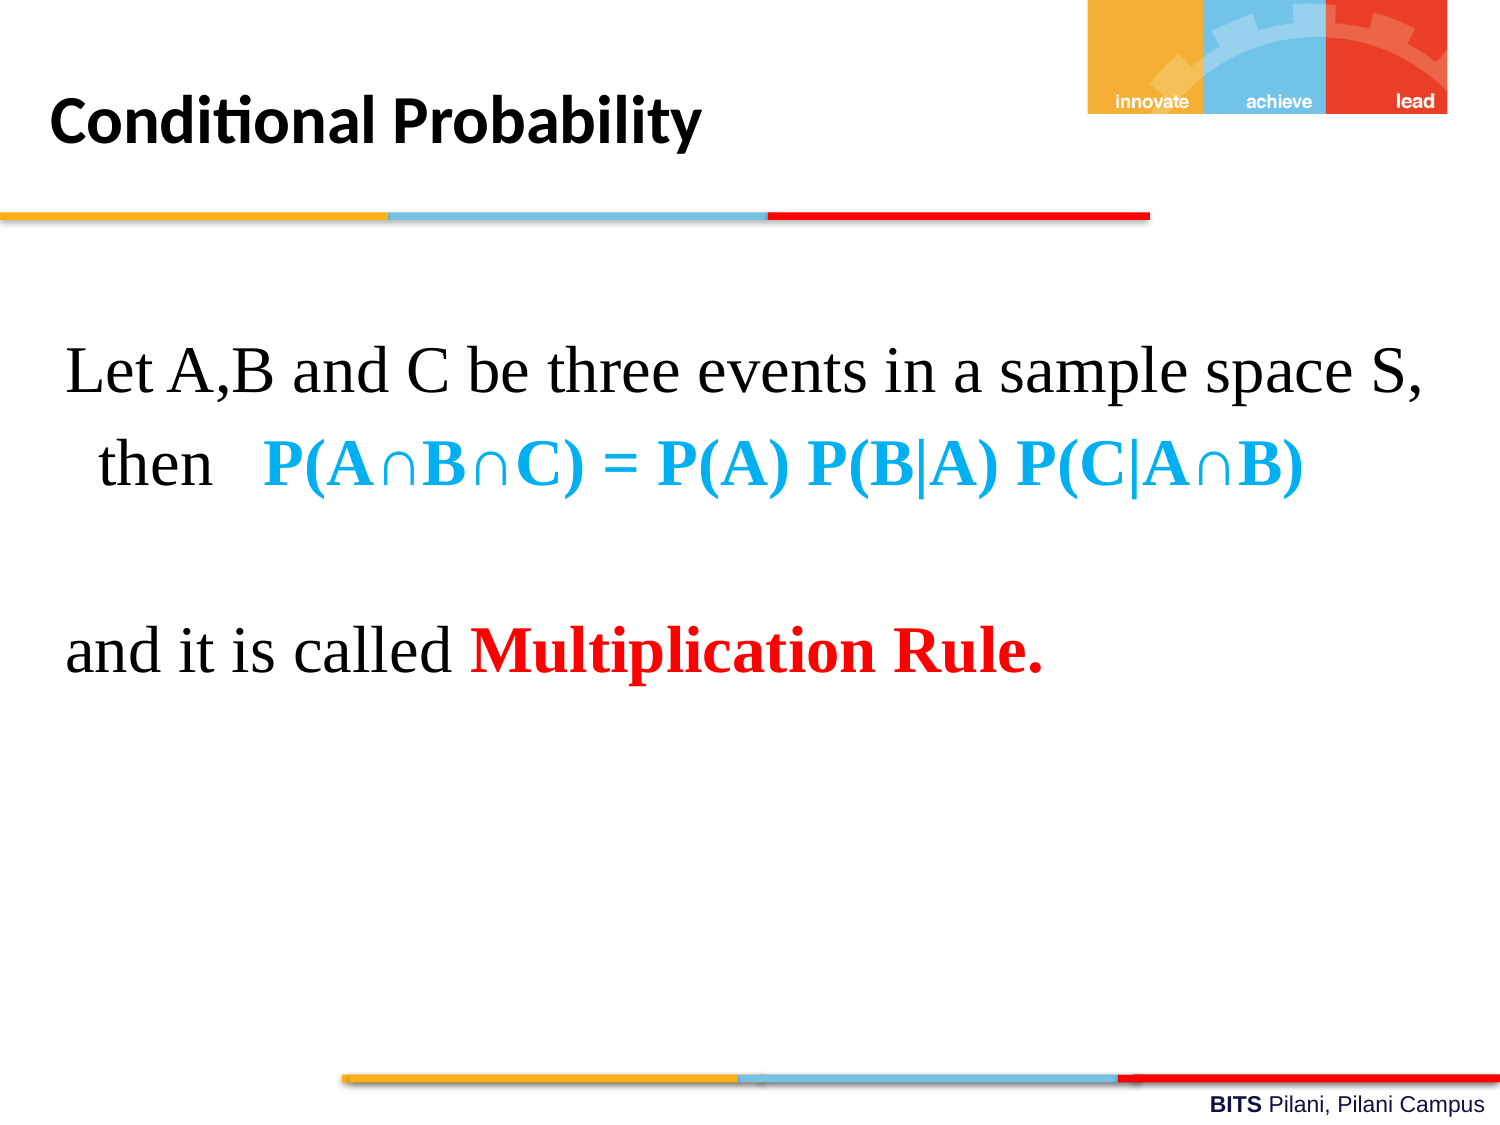

Conditional Probability

Let A,B and C be three events in a sample space S,
  then   P(A∩B∩C) = P(A) P(B|A) P(C|A∩B)

and it is called Multiplication Rule.